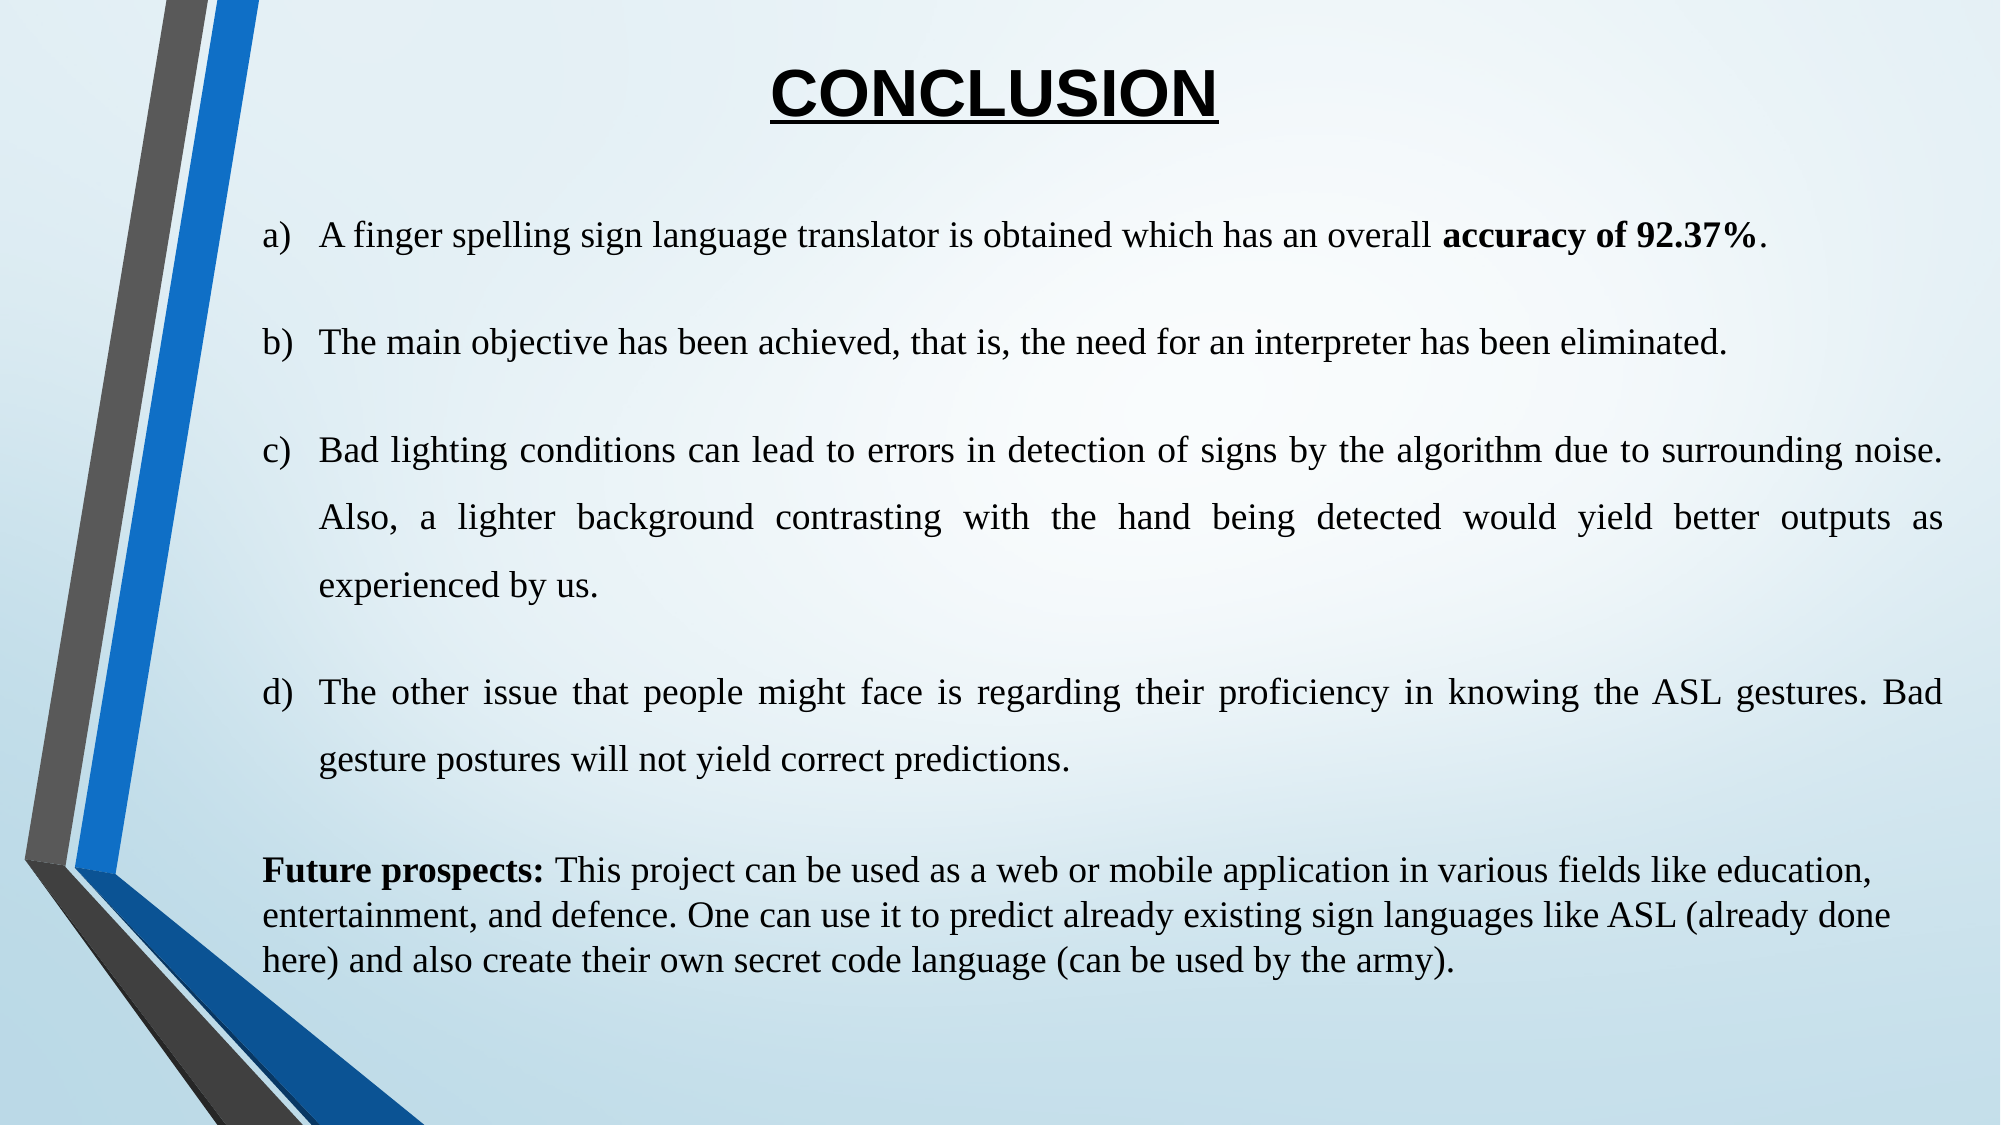

CONCLUSION
A finger spelling sign language translator is obtained which has an overall accuracy of 92.37%.
The main objective has been achieved, that is, the need for an interpreter has been eliminated.
Bad lighting conditions can lead to errors in detection of signs by the algorithm due to surrounding noise. Also, a lighter background contrasting with the hand being detected would yield better outputs as experienced by us.
The other issue that people might face is regarding their proficiency in knowing the ASL gestures. Bad gesture postures will not yield correct predictions.

Future prospects: This project can be used as a web or mobile application in various fields like education, entertainment, and defence. One can use it to predict already existing sign languages like ASL (already done here) and also create their own secret code language (can be used by the army).